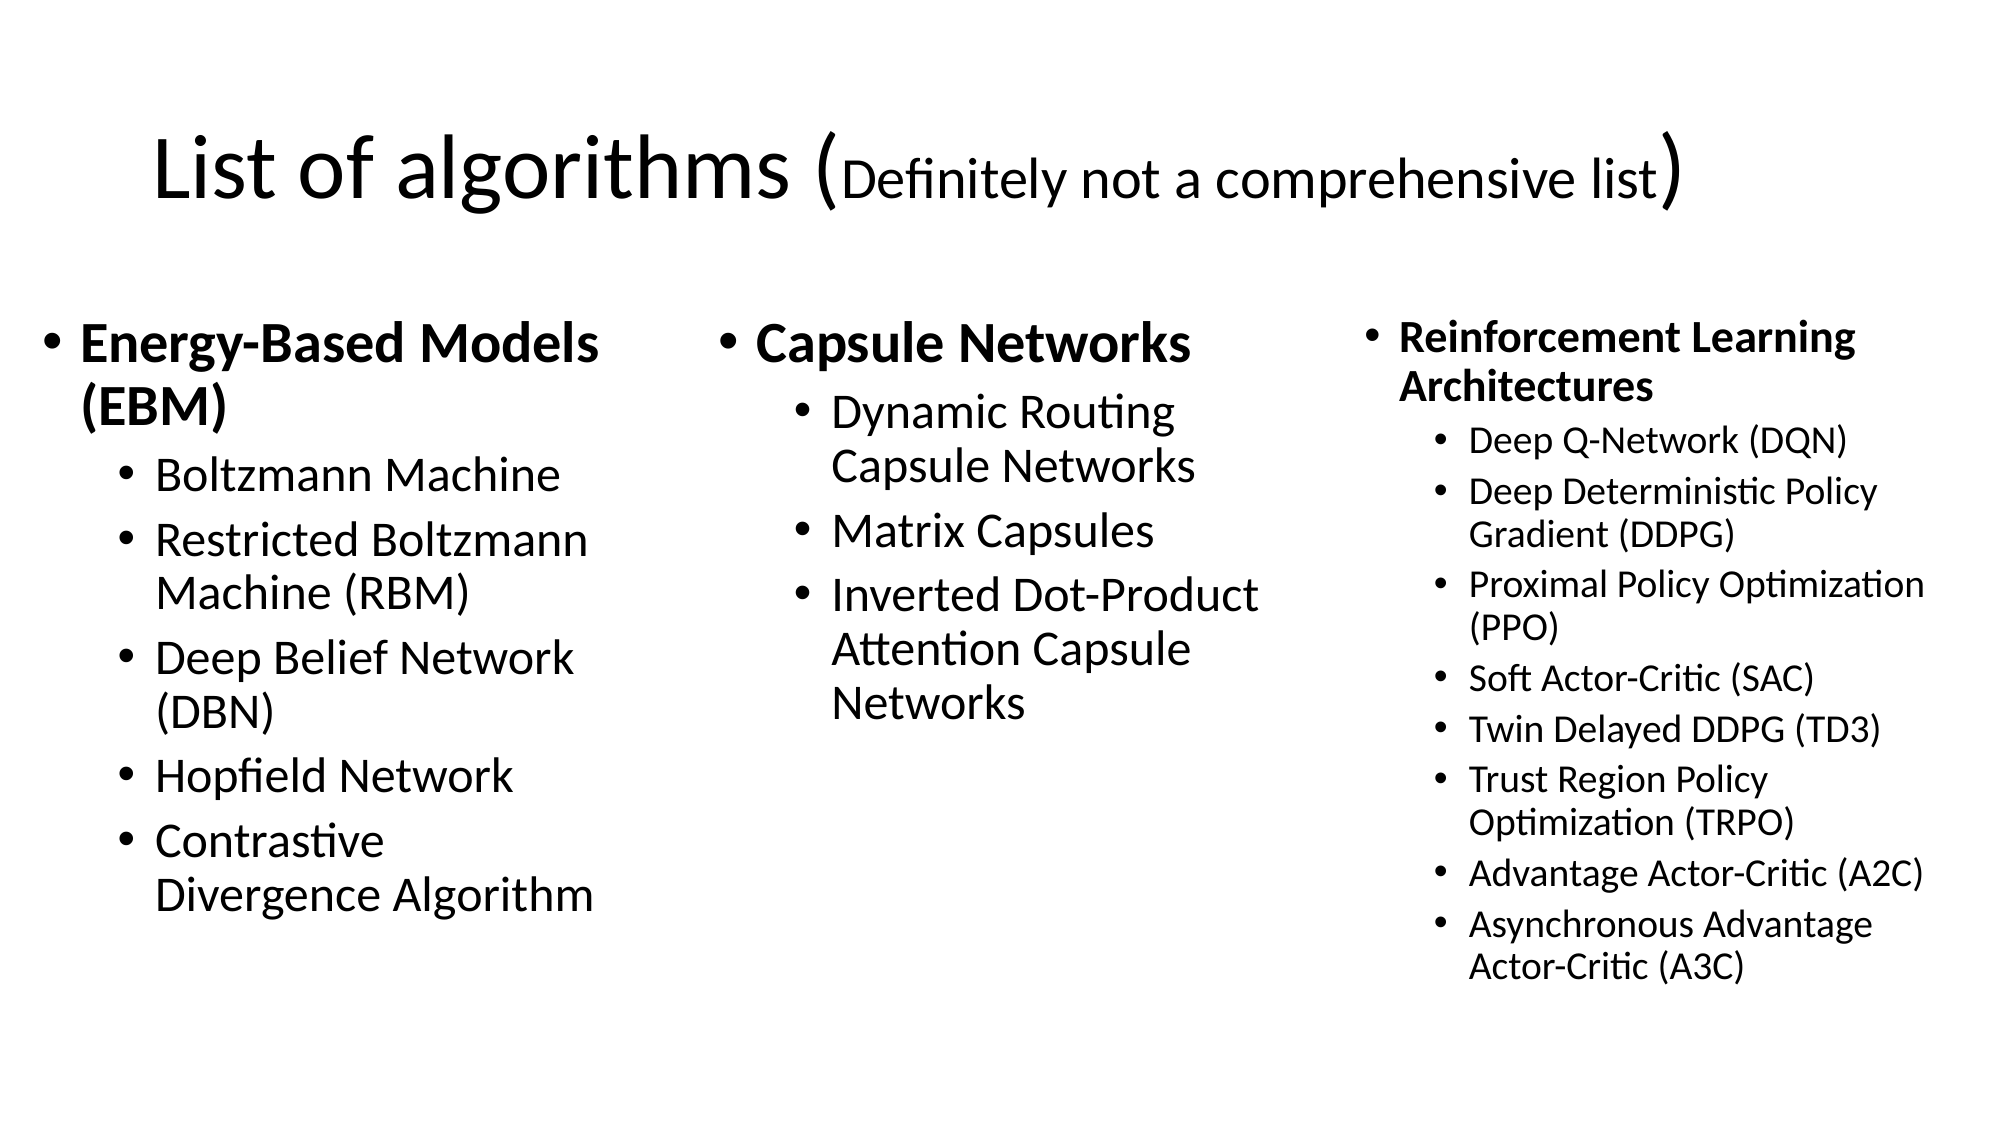

# List of algorithms (Definitely not a comprehensive list)
Energy-Based Models (EBM)
Boltzmann Machine
Restricted Boltzmann Machine (RBM)
Deep Belief Network (DBN)
Hopfield Network
Contrastive Divergence Algorithm

Capsule Networks
Dynamic Routing Capsule Networks
Matrix Capsules
Inverted Dot-Product Attention Capsule Networks

Reinforcement Learning Architectures
Deep Q-Network (DQN)
Deep Deterministic Policy Gradient (DDPG)
Proximal Policy Optimization (PPO)
Soft Actor-Critic (SAC)
Twin Delayed DDPG (TD3)
Trust Region Policy Optimization (TRPO)
Advantage Actor-Critic (A2C)
Asynchronous Advantage Actor-Critic (A3C)